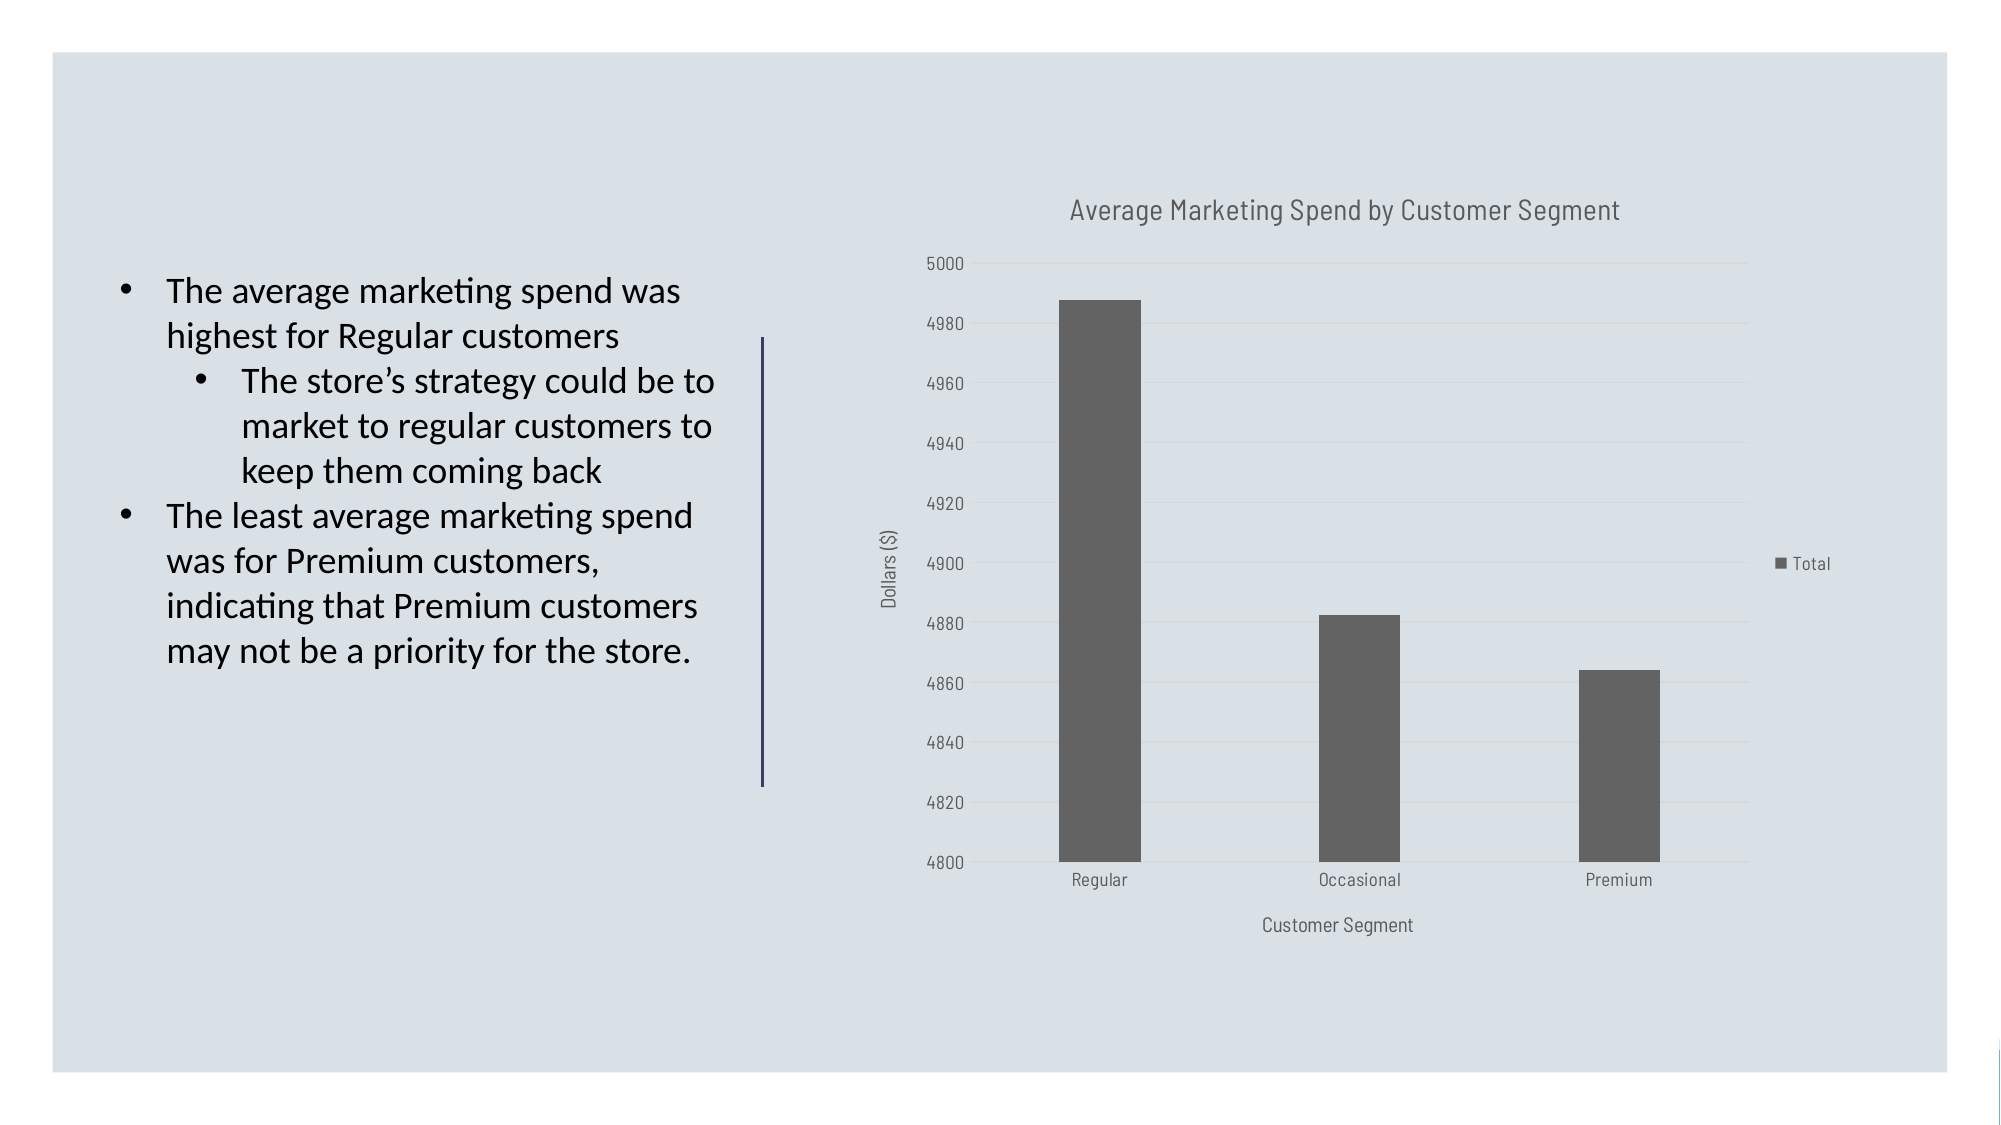

The average marketing spend was highest for Regular customers
The store’s strategy could be to market to regular customers to keep them coming back
The least average marketing spend was for Premium customers, indicating that Premium customers may not be a priority for the store.

### Chart: Average Marketing Spend by Customer Segment

| Category | Total |
|---|---|
| Regular | 4987.612347826084 |
| Occasional | 4882.313716814157 |
| Premium | 4863.922879746834 |